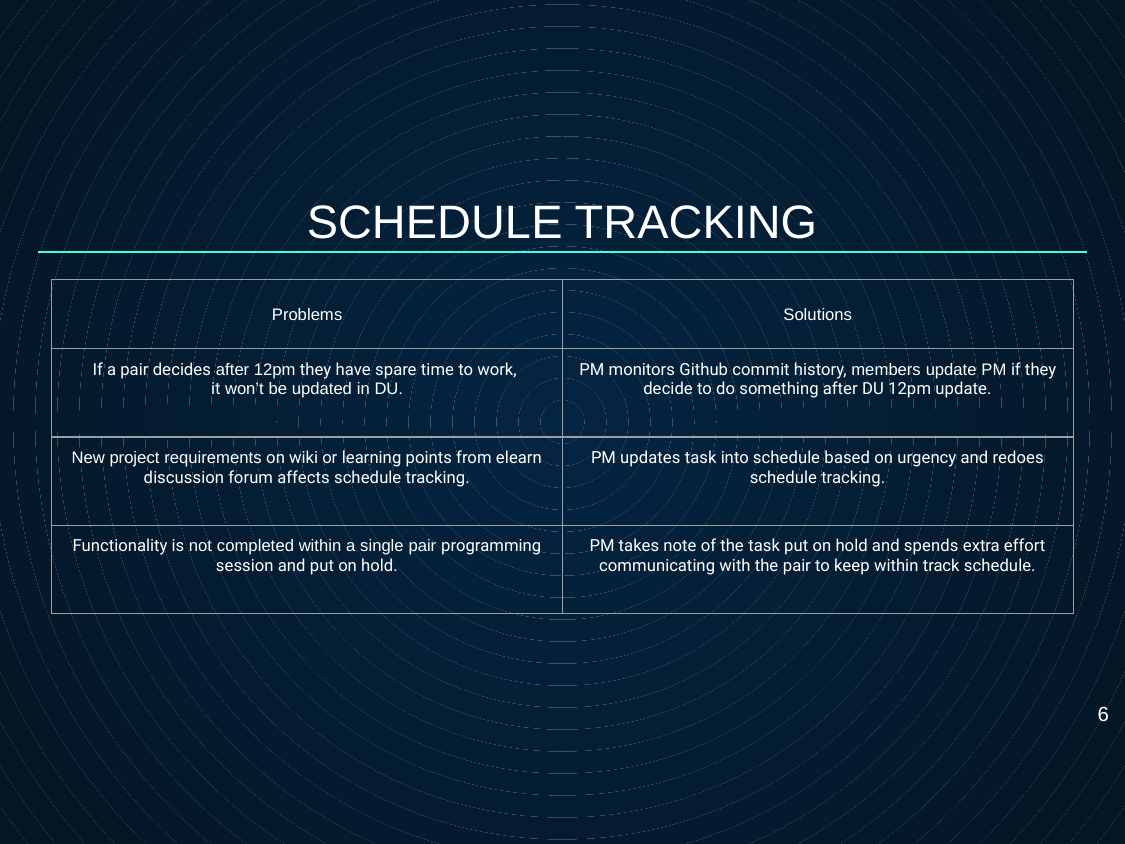

SCHEDULE TRACKING
| Problems | Solutions |
| --- | --- |
| If a pair decides after 12pm they have spare time to work, it won’t be updated in DU. | PM monitors Github commit history, members update PM if they decide to do something after DU 12pm update. |
| New project requirements on wiki or learning points from elearn discussion forum affects schedule tracking. | PM updates task into schedule based on urgency and redoes schedule tracking. |
| Functionality is not completed within a single pair programming session and put on hold. | PM takes note of the task put on hold and spends extra effort communicating with the pair to keep within track schedule. |
6